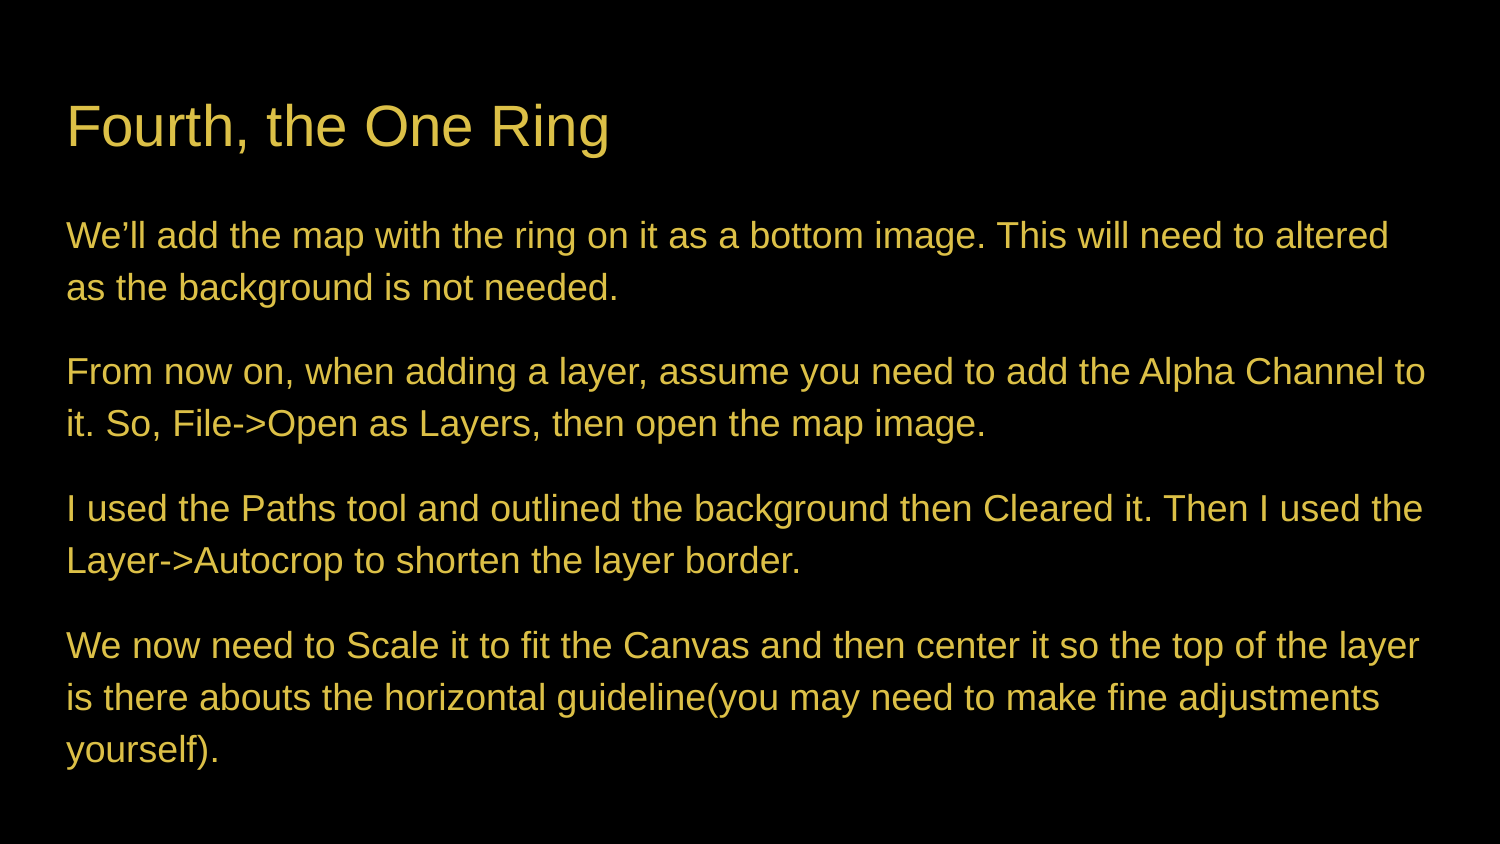

# Fourth, the One Ring
We’ll add the map with the ring on it as a bottom image. This will need to altered as the background is not needed.
From now on, when adding a layer, assume you need to add the Alpha Channel to it. So, File->Open as Layers, then open the map image.
I used the Paths tool and outlined the background then Cleared it. Then I used the Layer->Autocrop to shorten the layer border.
We now need to Scale it to fit the Canvas and then center it so the top of the layer is there abouts the horizontal guideline(you may need to make fine adjustments yourself).